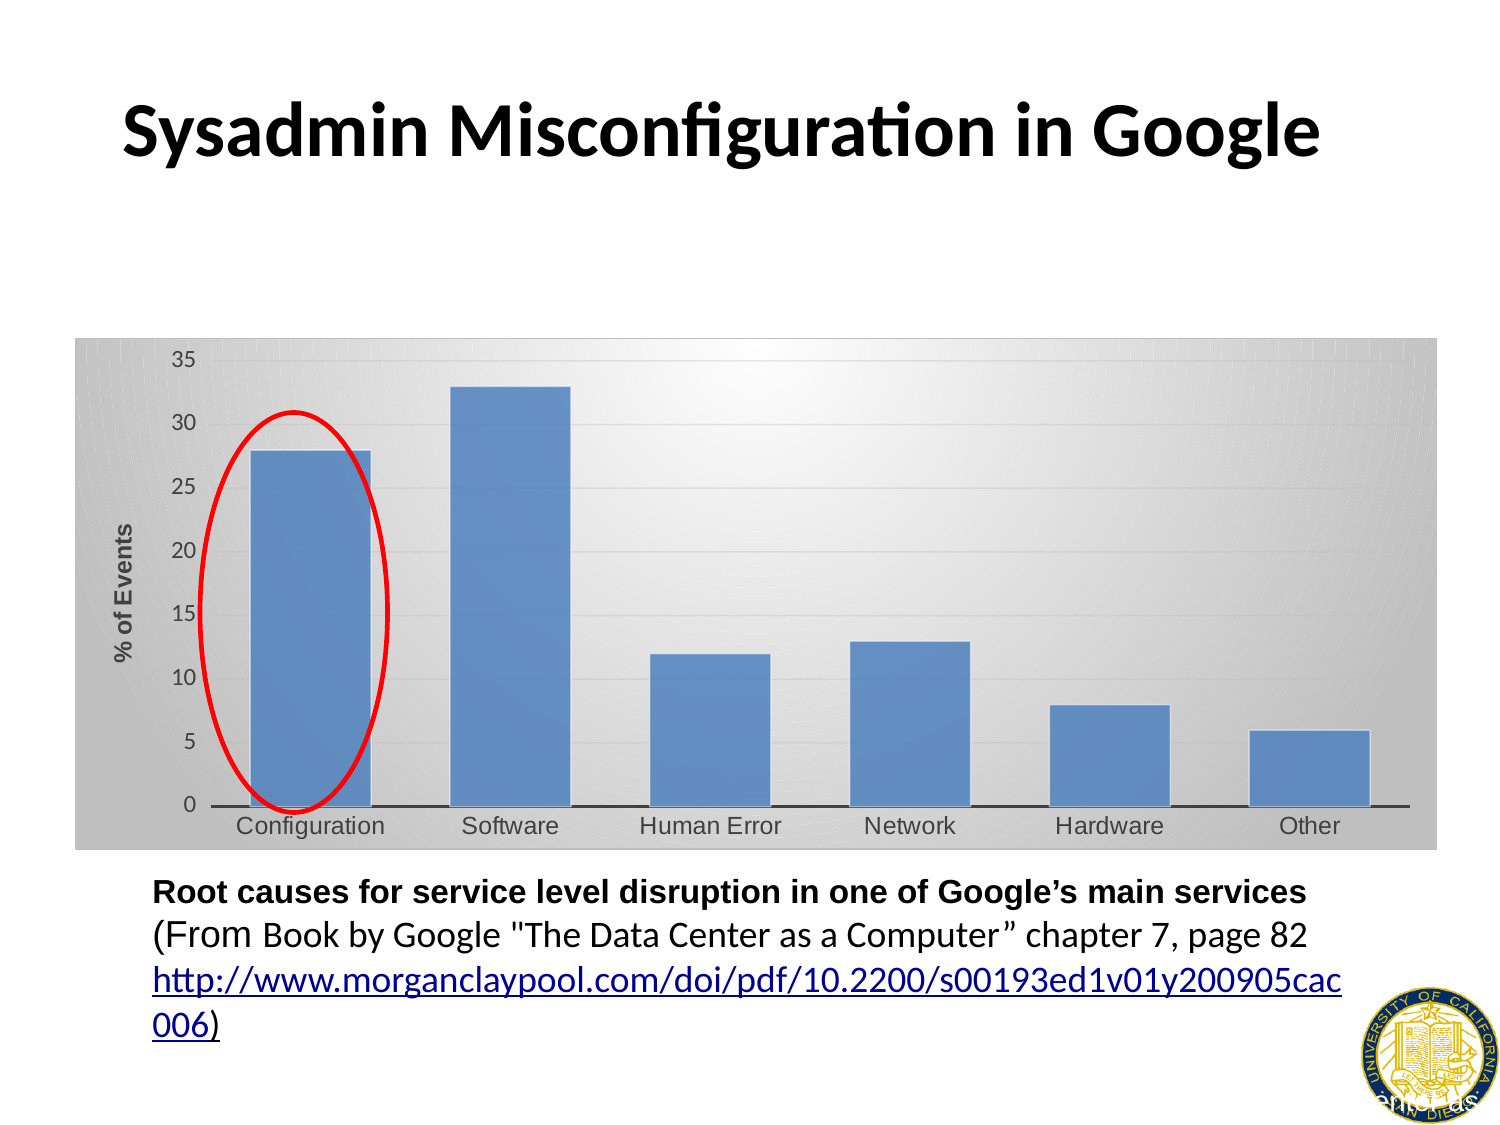

# Sysadmin Misconfiguration in Google

### Chart

| Category |  |
|---|---|
| Configuration | 28.0 |
| Software | 33.0 |
| Human Error | 12.0 |
| Network | 13.0 |
| Hardware | 8.0 |
| Other | 6.0 |
Root causes for service level disruption in one of Google’s main services
(From Book by Google "The Data Center as a Computer” chapter 7, page 82
http://www.morganclaypool.com/doi/pdf/10.2200/s00193ed1v01y200905cac006)
*Data Source: “The Datacenter as a Computer”